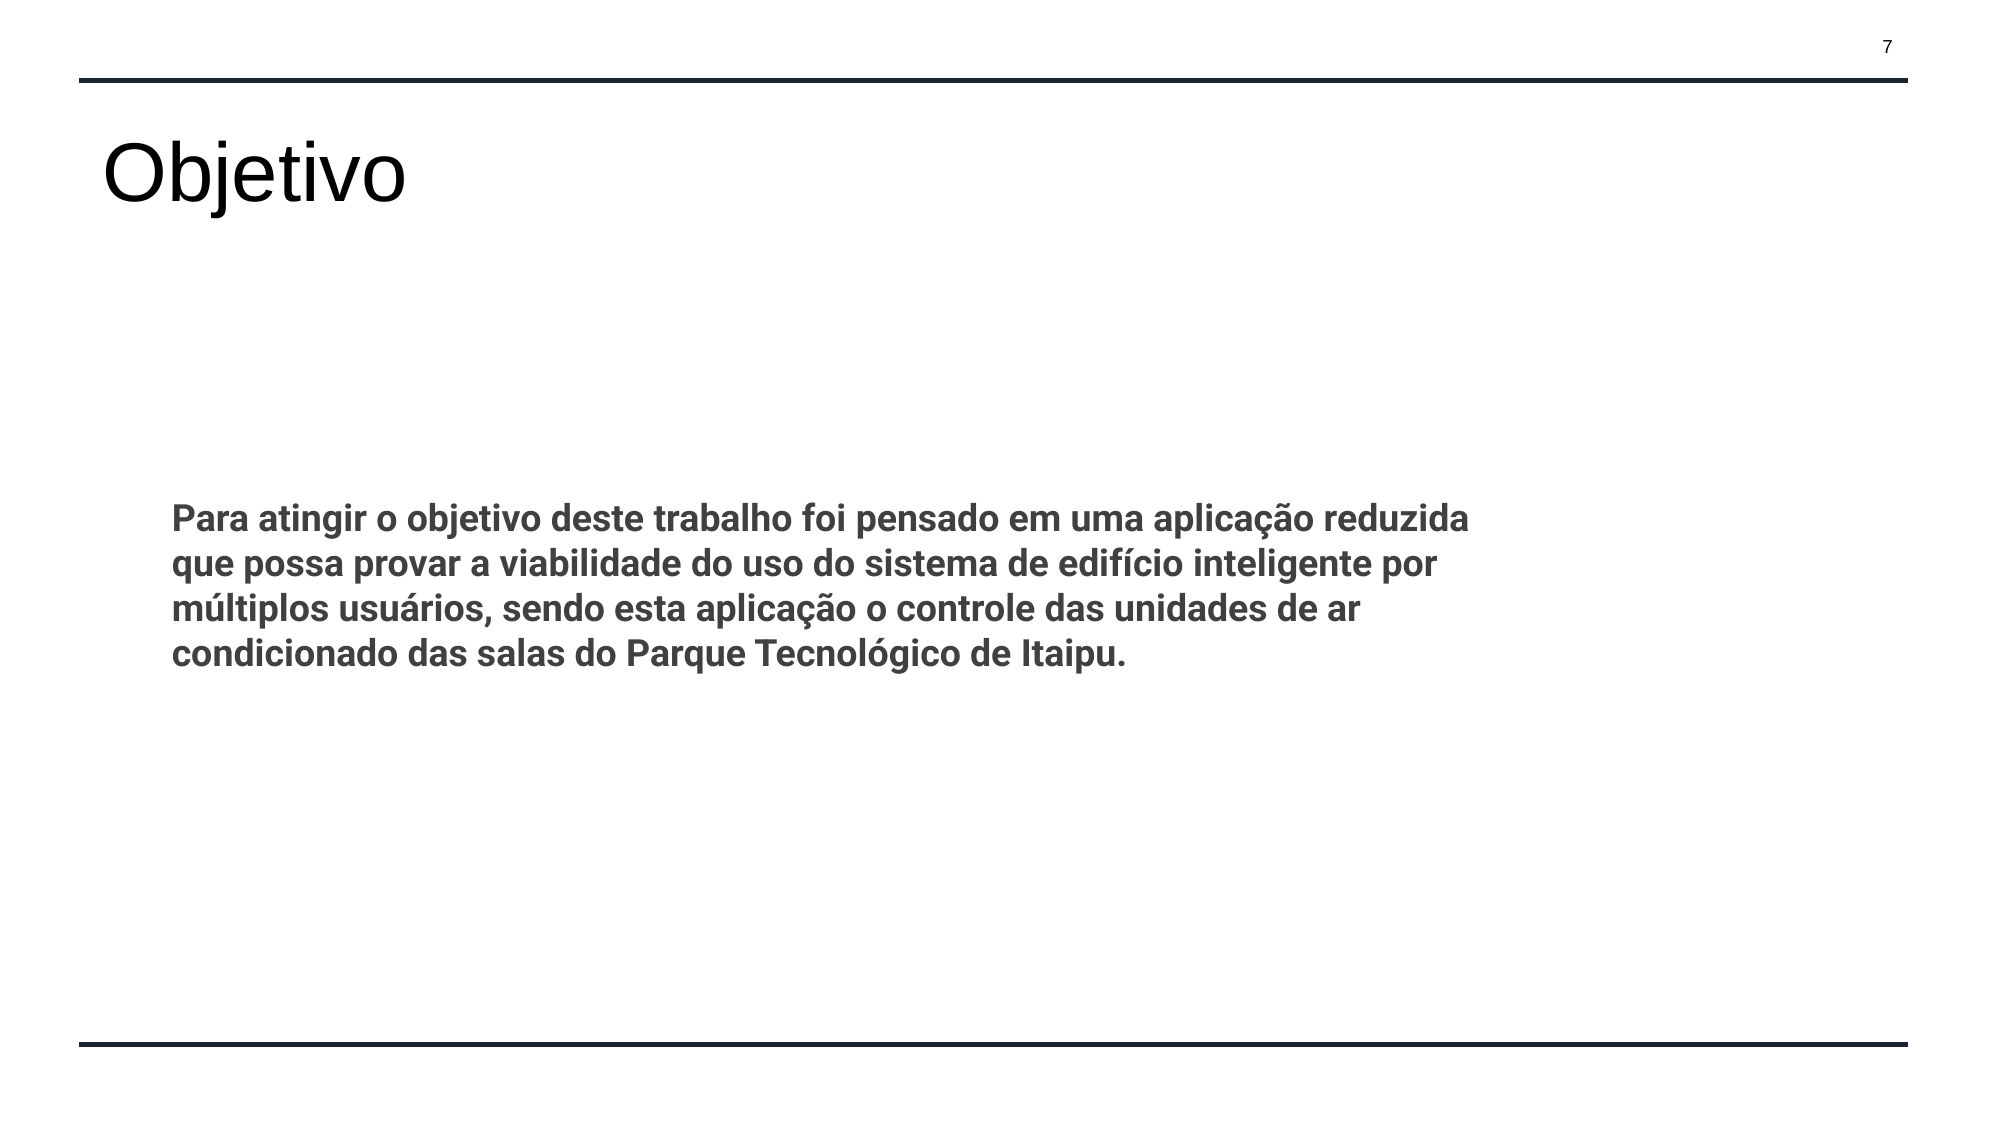

7
Objetivo
Para atingir o objetivo deste trabalho foi pensado em uma aplicação reduzida que possa provar a viabilidade do uso do sistema de edifício inteligente por múltiplos usuários, sendo esta aplicação o controle das unidades de ar condicionado das salas do Parque Tecnológico de Itaipu.